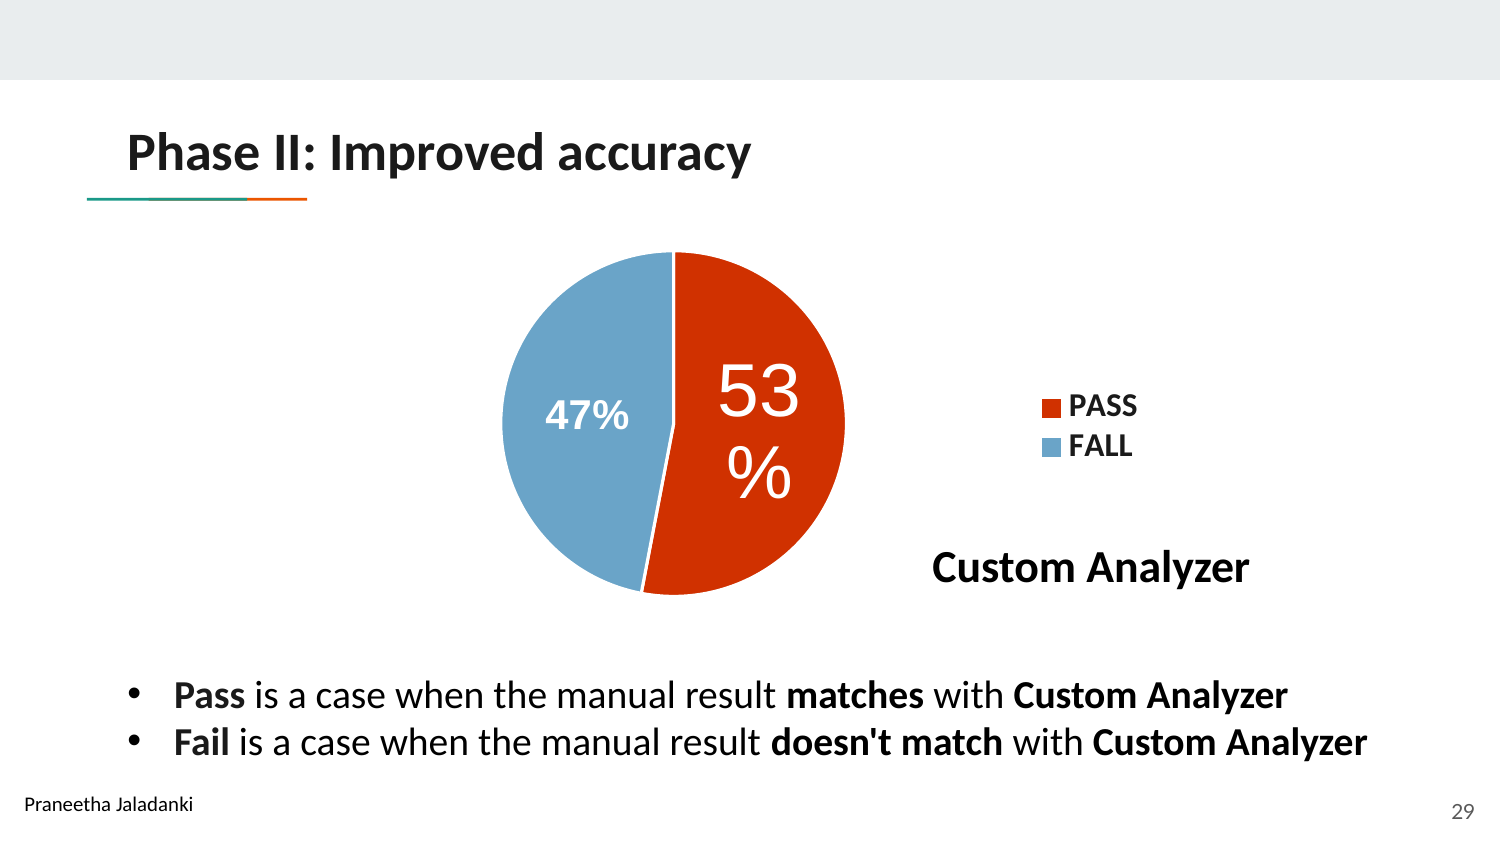

# Phase II: Improved accuracy

### Chart

| Category | Sales |
|---|---|
| PASS | 53.0 |
| FALL | 47.0 |
Custom Analyzer
Pass is a case when the manual result matches with Custom Analyzer
Fail is a case when the manual result doesn't match with Custom Analyzer
29
Praneetha Jaladanki